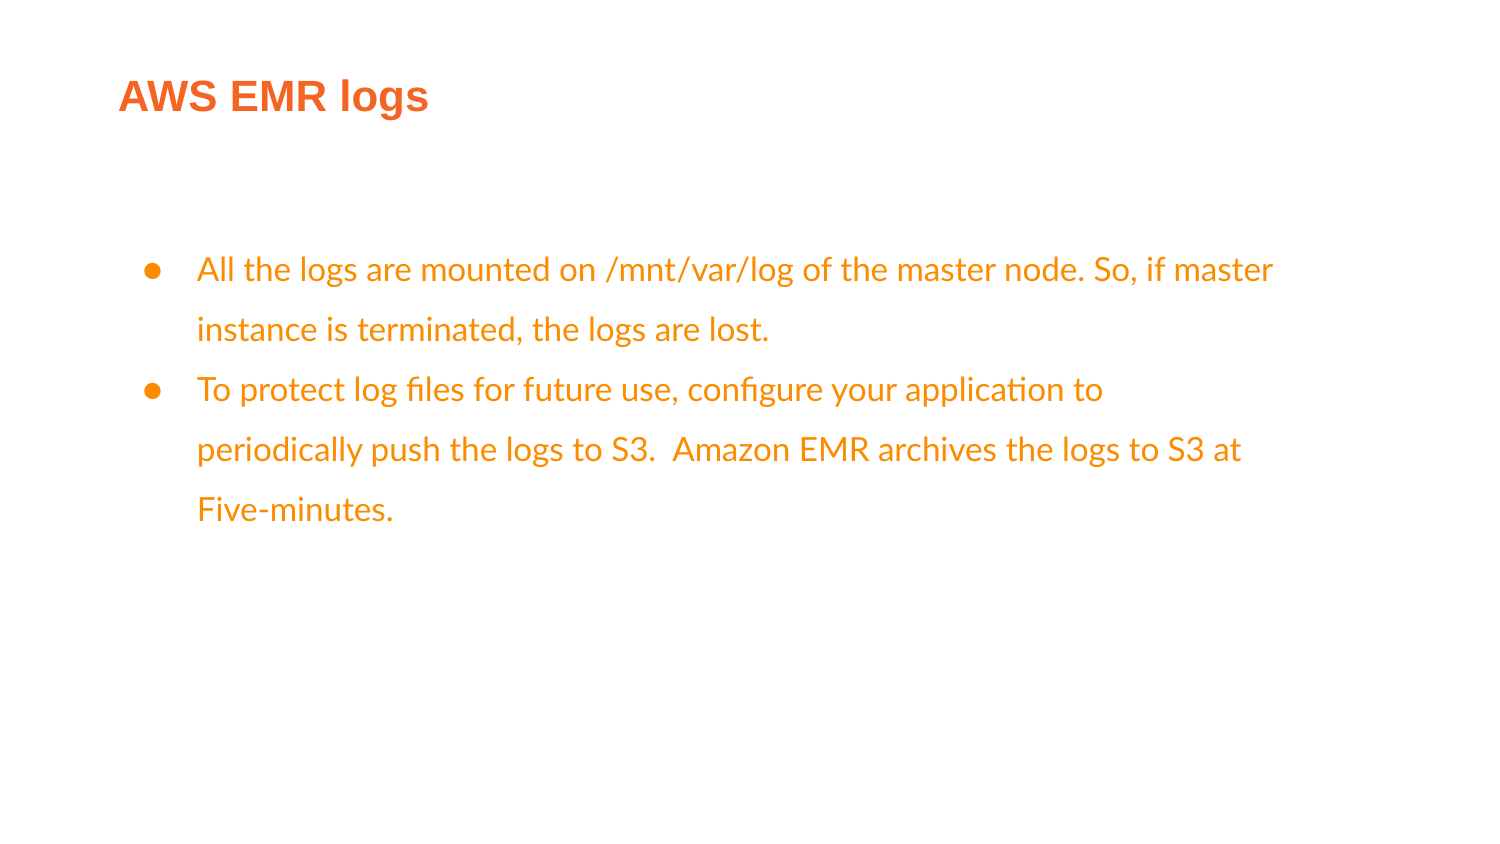

AWS EMR logs
All the logs are mounted on /mnt/var/log of the master node. So, if master instance is terminated, the logs are lost.
To protect log files for future use, configure your application to periodically push the logs to S3.  Amazon EMR archives the logs to S3 at Five-minutes.